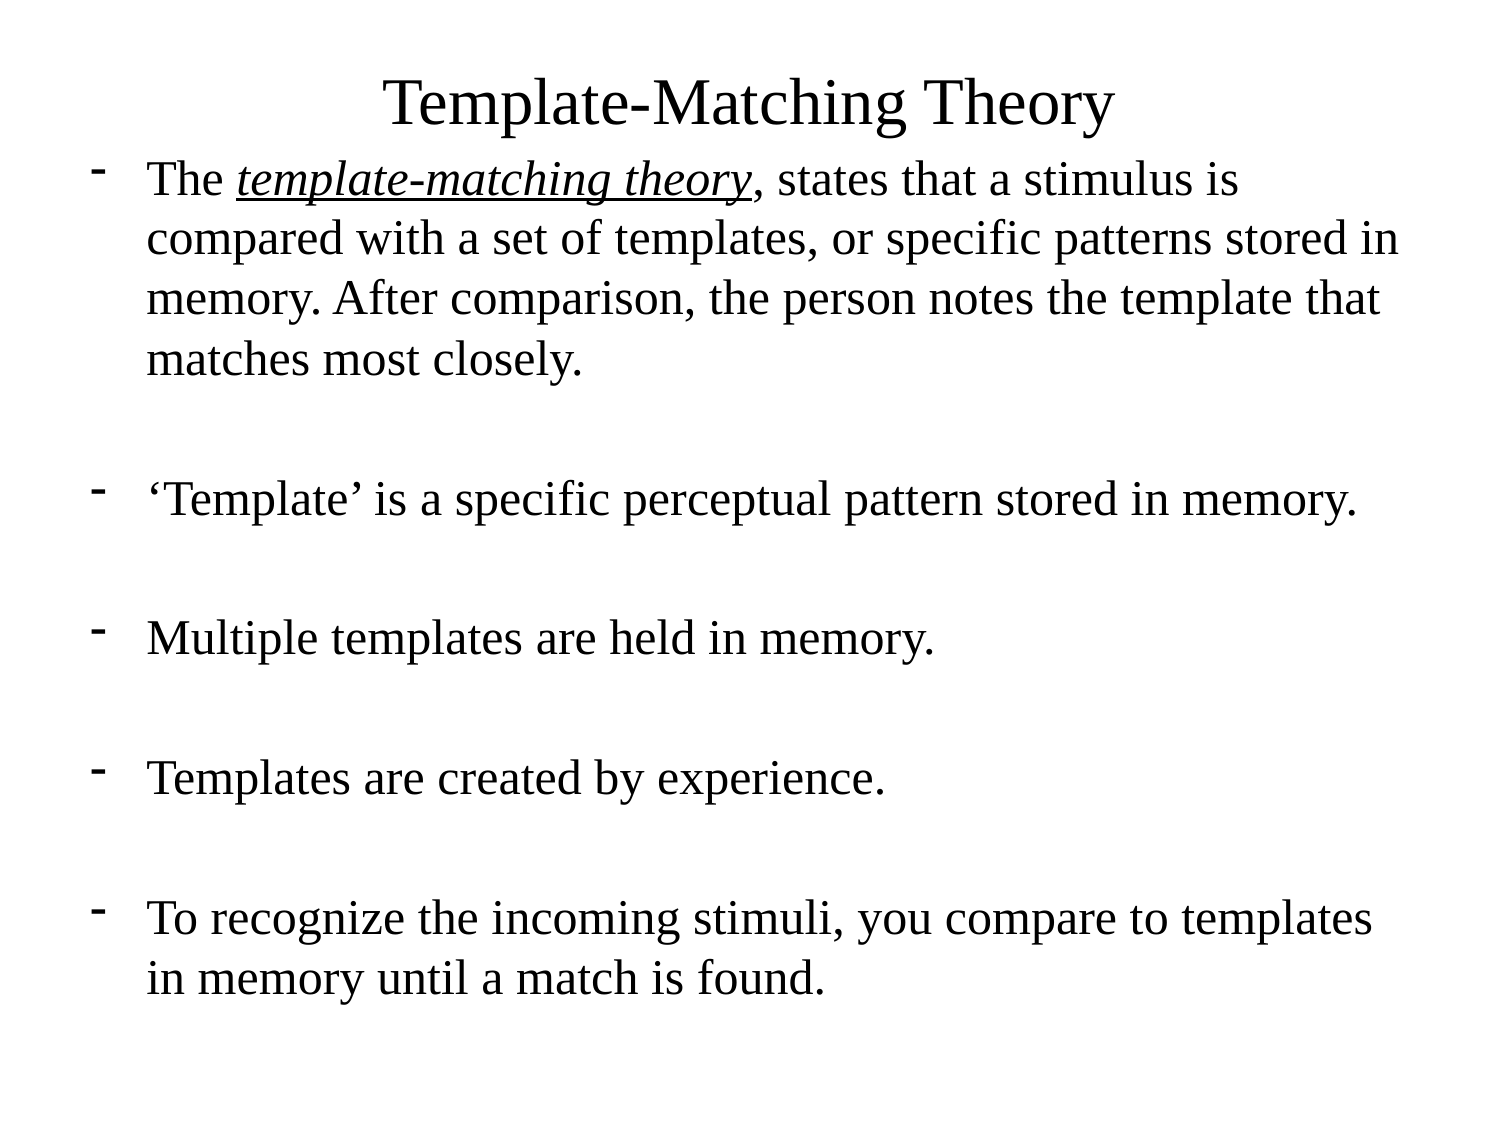

# Template-Matching Theory
The template-matching theory, states that a stimulus is compared with a set of templates, or specific patterns stored in memory. After comparison, the person notes the template that matches most closely.

‘Template’ is a specific perceptual pattern stored in memory.

Multiple templates are held in memory.

Templates are created by experience.

To recognize the incoming stimuli, you compare to templates in memory until a match is found.